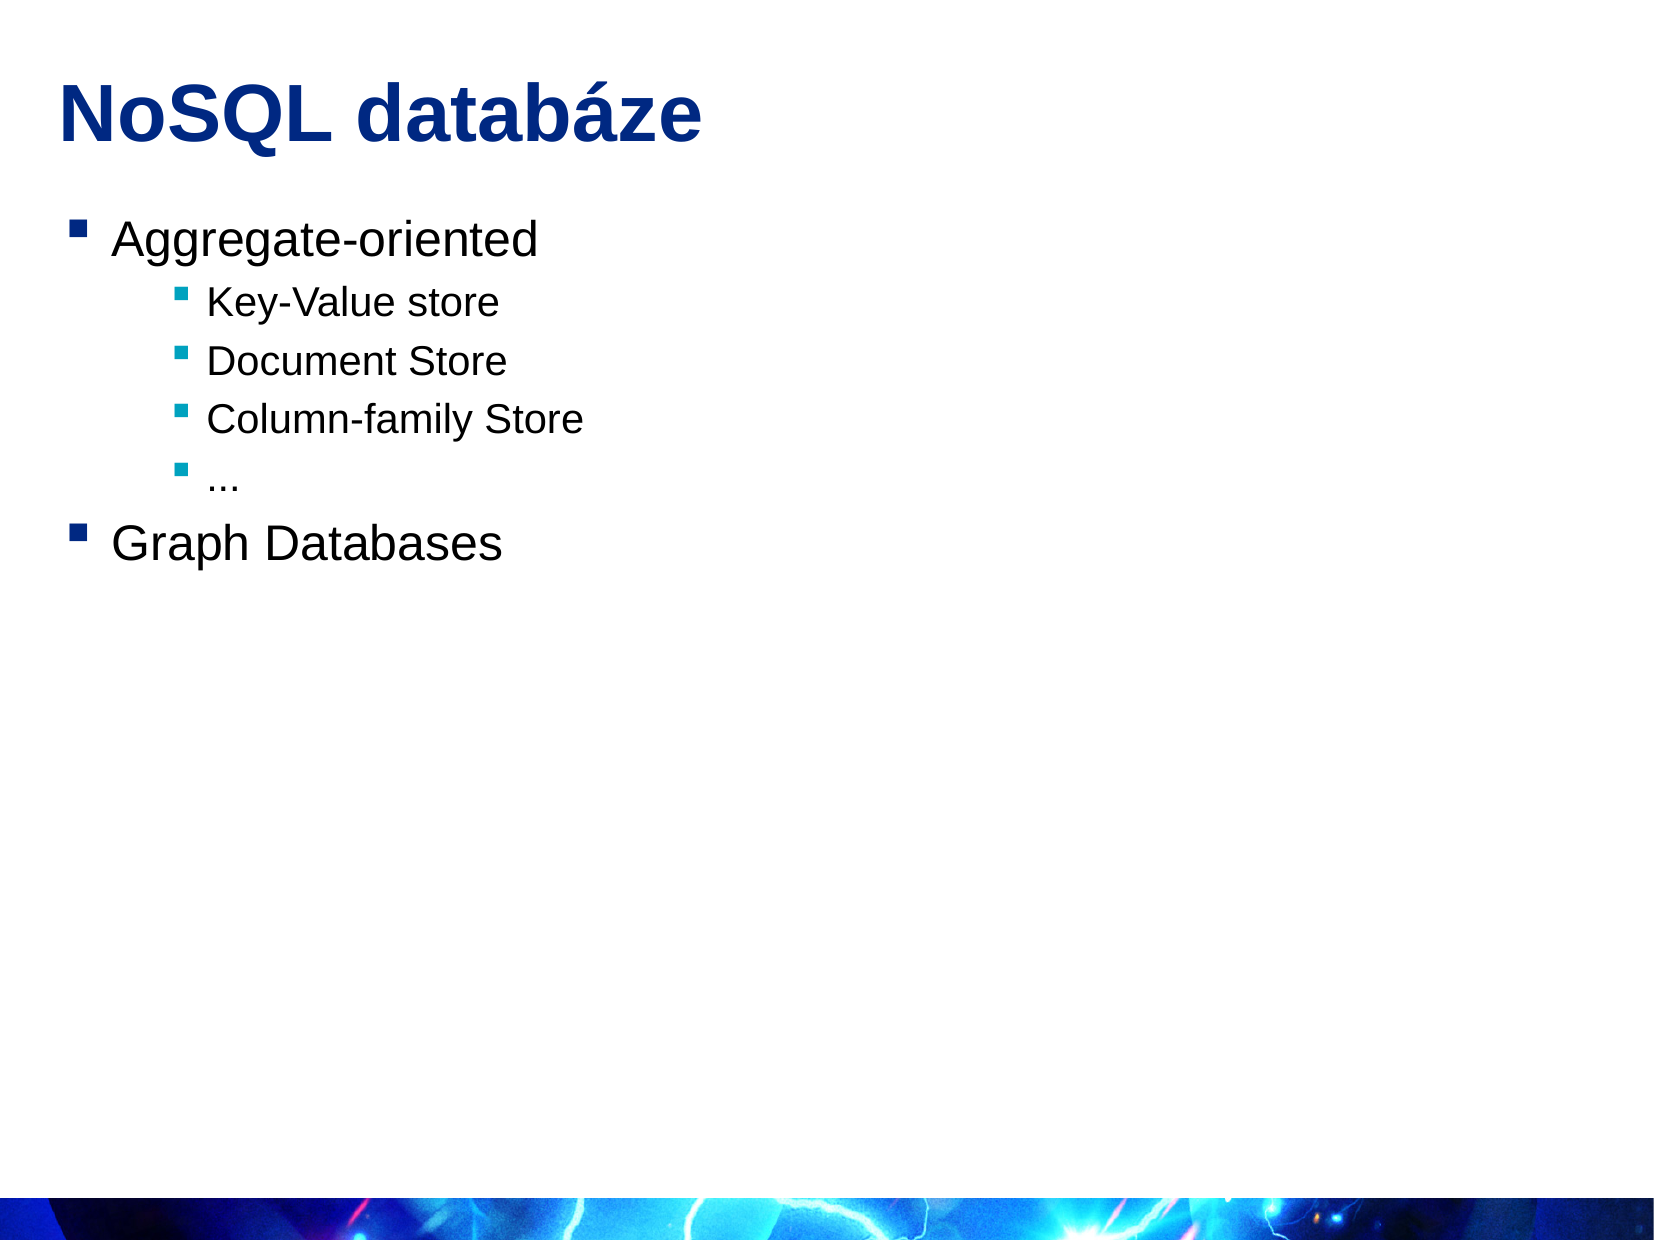

# NoSQL databáze
Aggregate-oriented
Key-Value store
Document Store
Column-family Store
...
Graph Databases